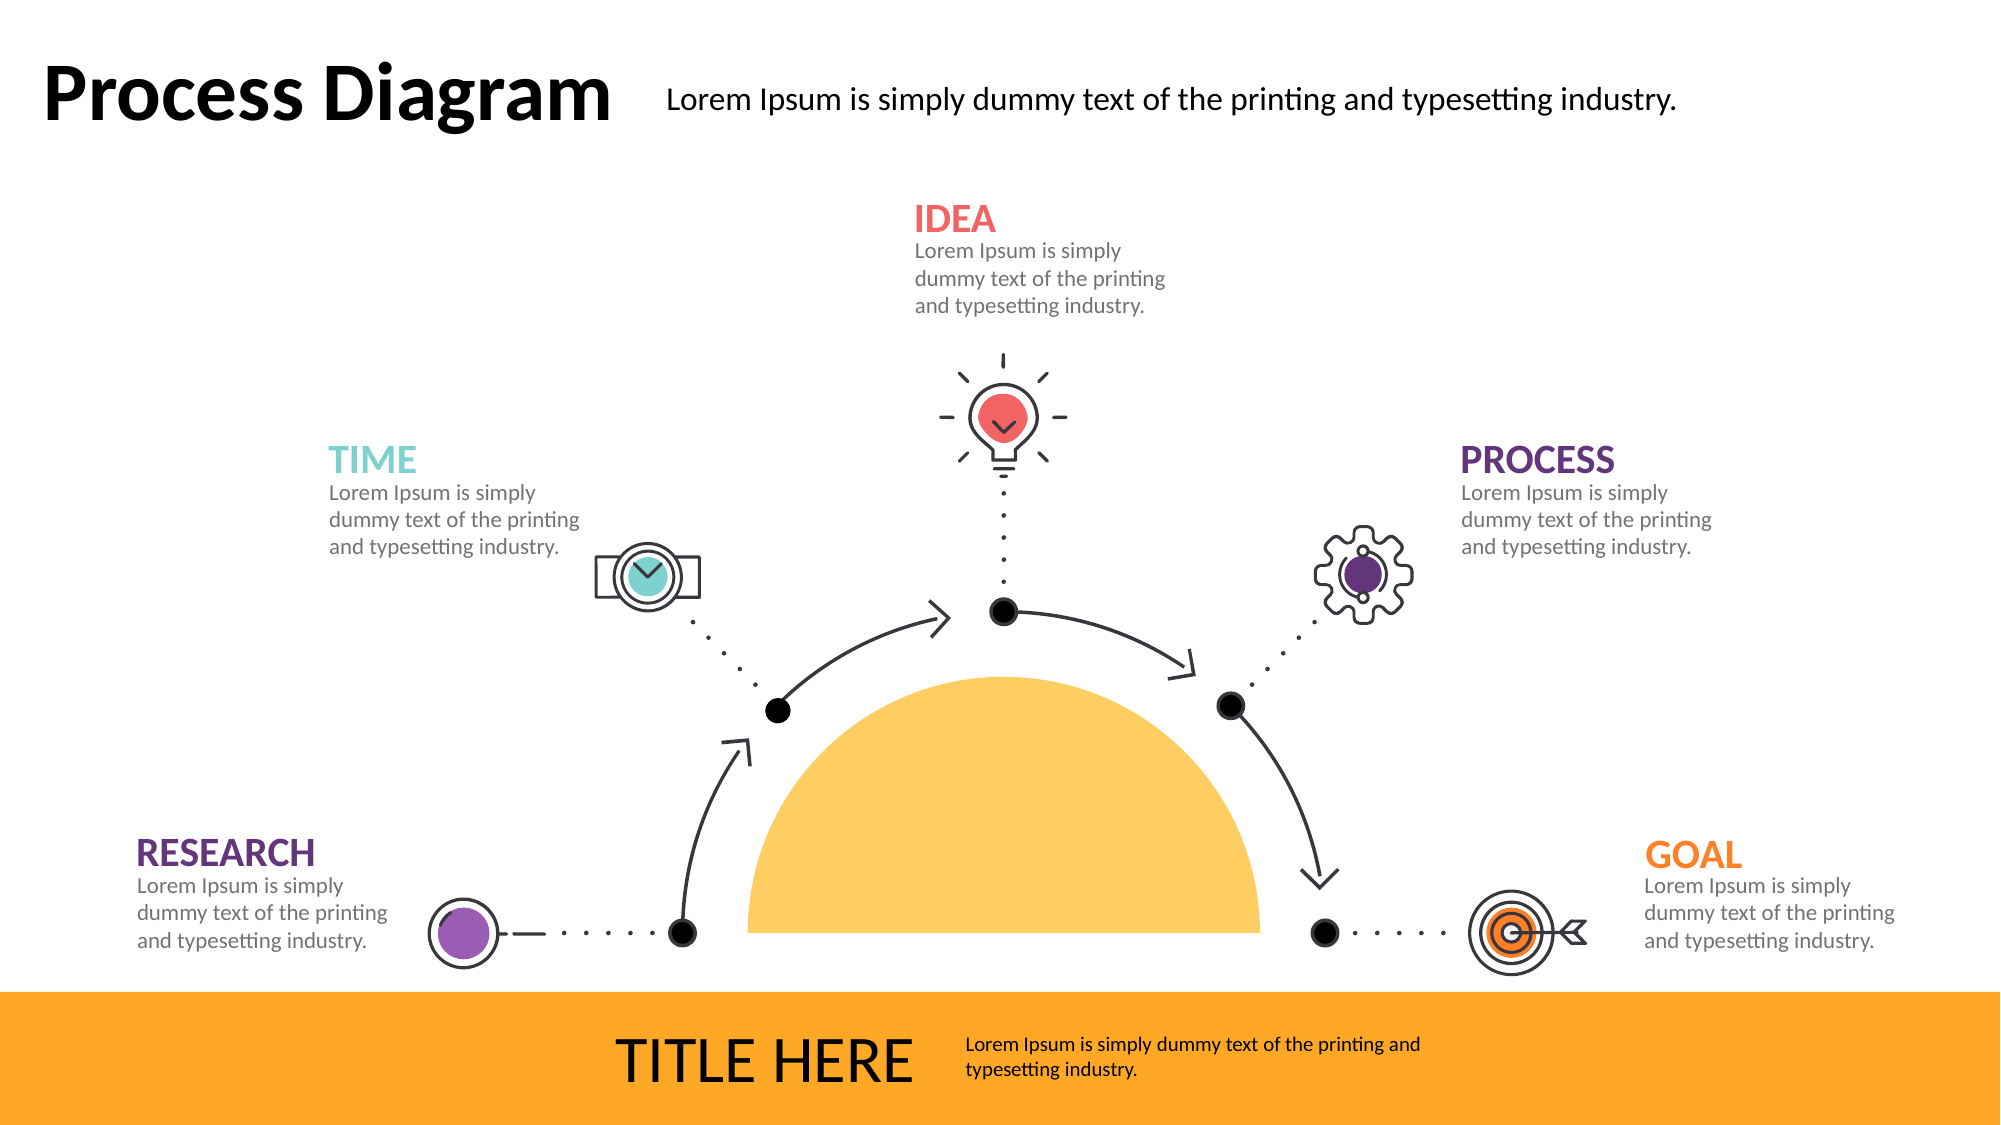

Process Diagram
Lorem Ipsum is simply dummy text of the printing and typesetting industry.
IDEA
Lorem Ipsum is simply dummy text of the printing and typesetting industry.

TIME
PROCESS
Lorem Ipsum is simply dummy text of the printing and typesetting industry.
Lorem Ipsum is simply dummy text of the printing and typesetting industry.
RESEARCH
GOAL
Lorem Ipsum is simply dummy text of the printing and typesetting industry.
Lorem Ipsum is simply dummy text of the printing and typesetting industry.

TITLE HERE
Lorem Ipsum is simply dummy text of the printing and typesetting industry.